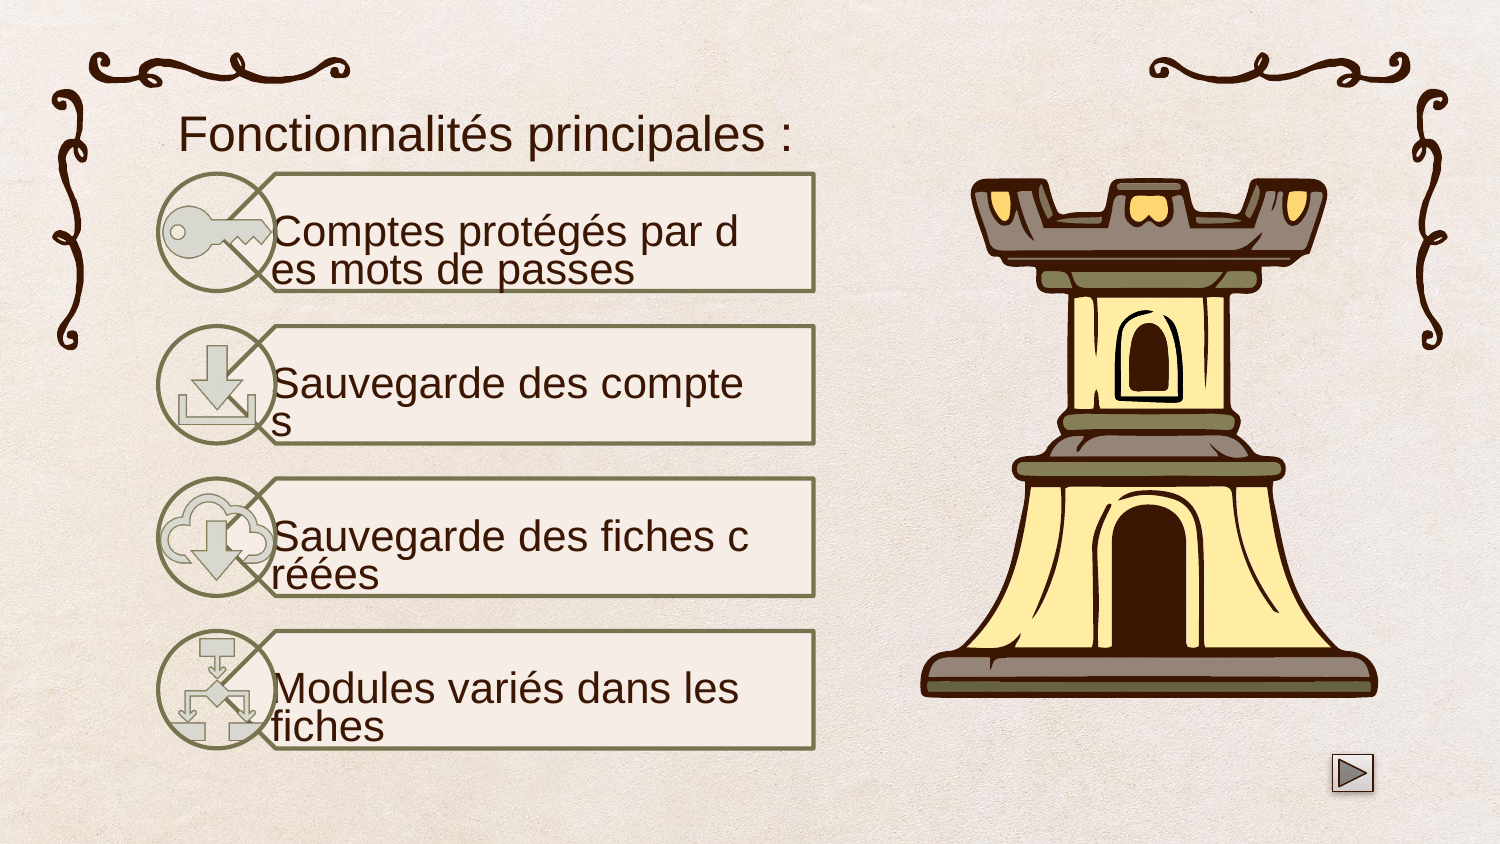

Fonctionnalités principales :
Comptes protégés par des mots de passes
Sauvegarde des comptes
Sauvegarde des fiches créées
Modules variés dans les fiches